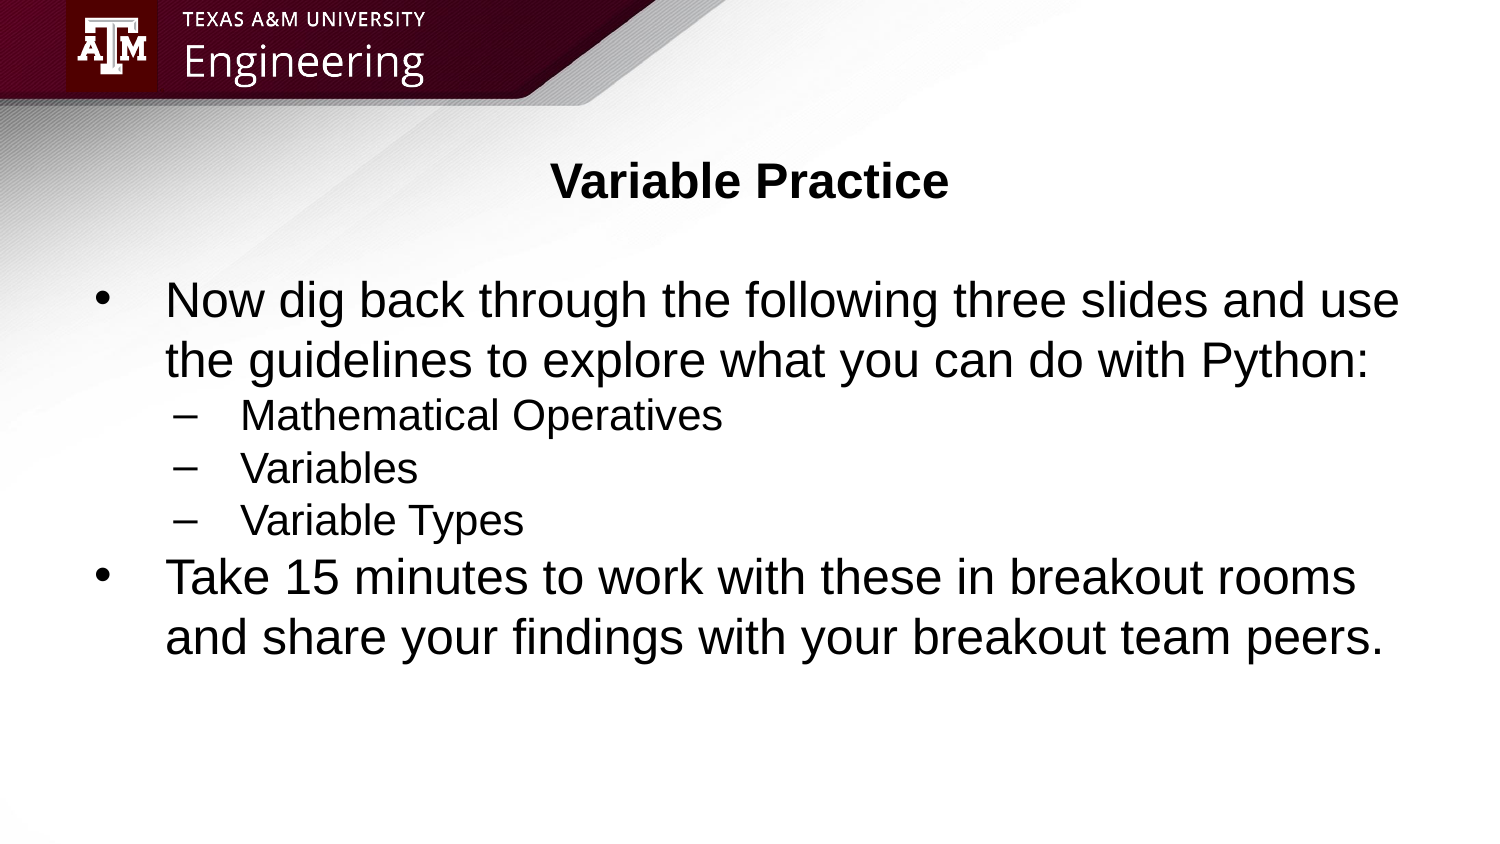

# Variable Practice
Now dig back through the following three slides and use the guidelines to explore what you can do with Python:
Mathematical Operatives
Variables
Variable Types
Take 15 minutes to work with these in breakout rooms and share your findings with your breakout team peers.